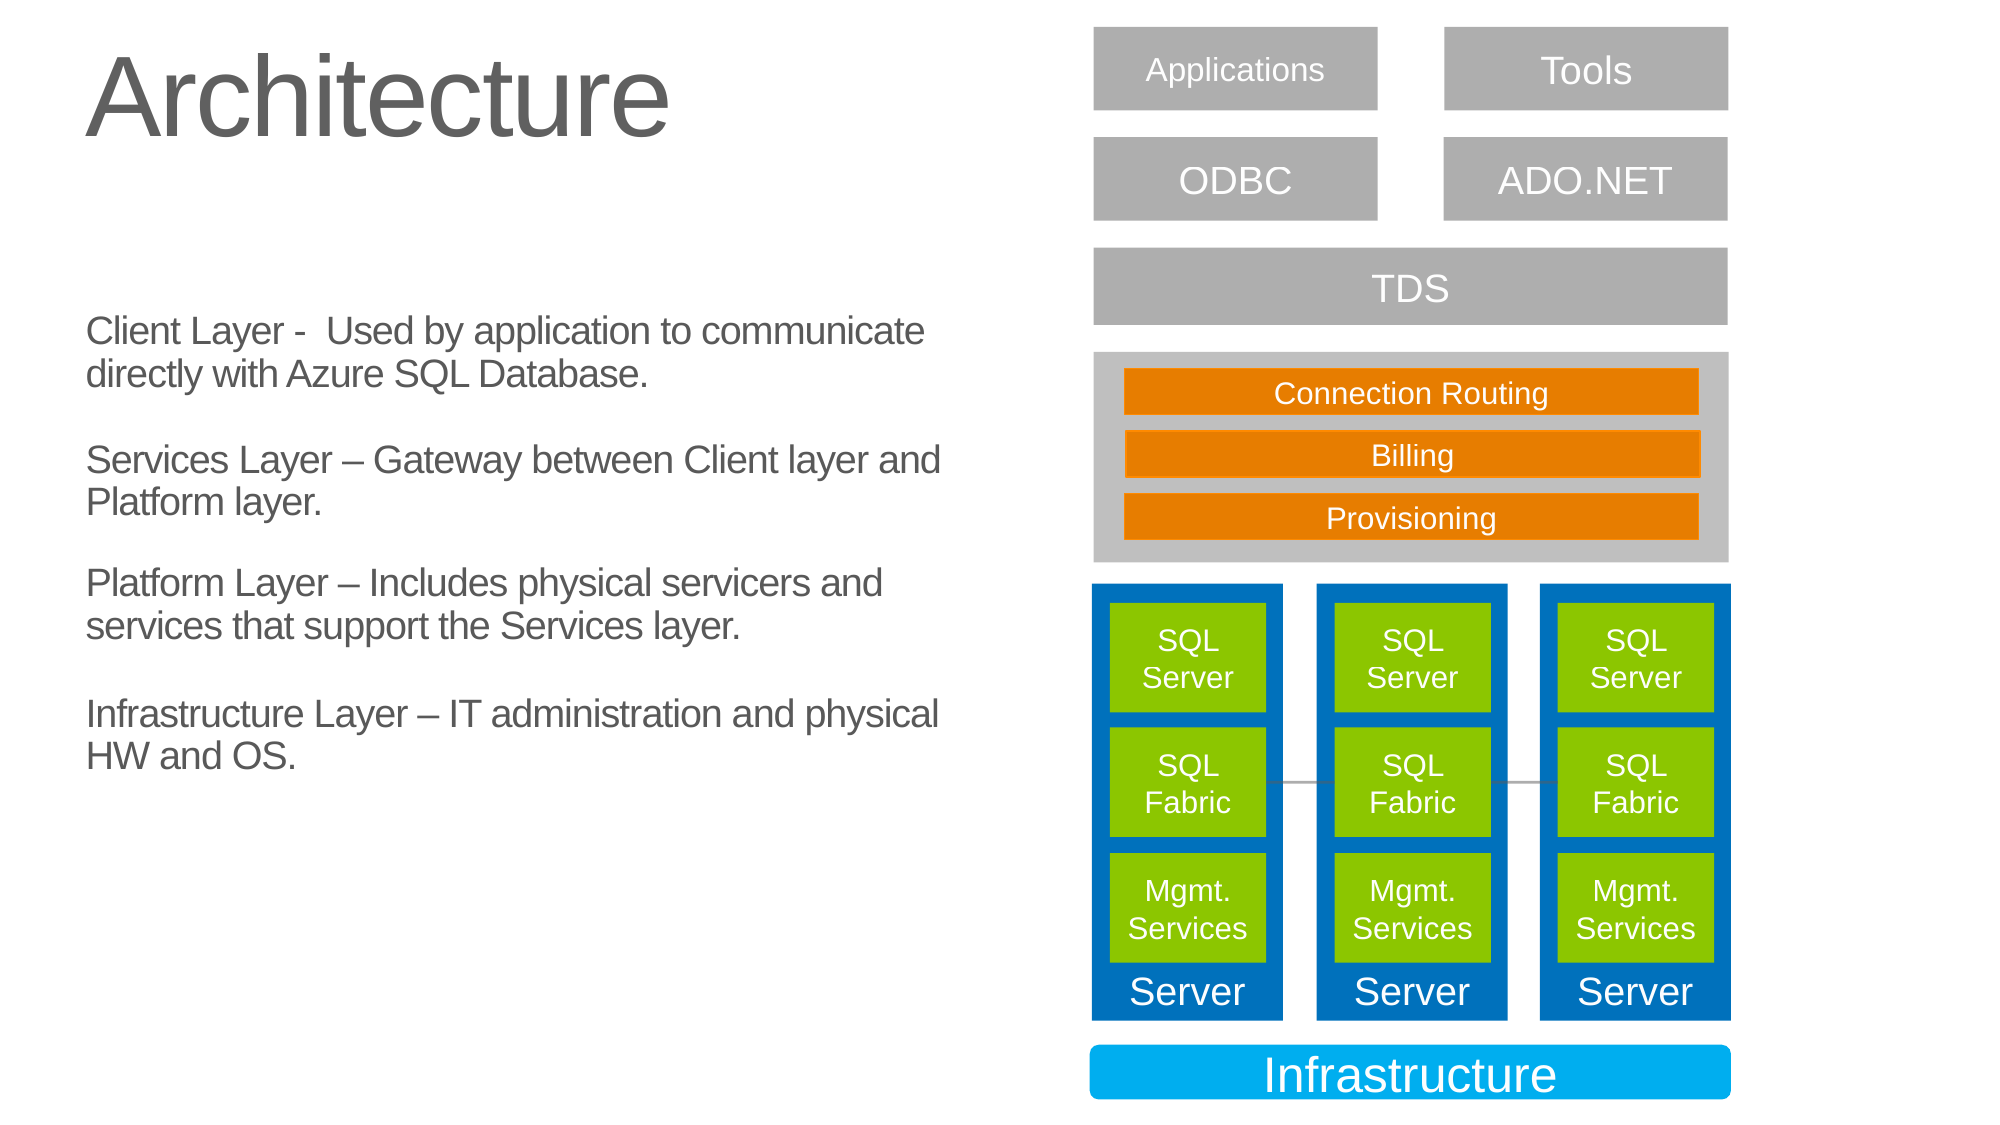

Applications
Tools
# Architecture
ODBC
ADO.NET
TDS
Client Layer -  Used by application to communicate directly with Azure SQL Database.

Connection Routing
Billing
Services Layer – Gateway between Client layer and Platform layer.
Provisioning
Platform Layer – Includes physical servicers and services that support the Services layer.
Server
Server
Server
SQL Server
SQL Server
SQL Server
Infrastructure Layer – IT administration and physical HW and OS.
SQL Fabric
SQL Fabric
SQL Fabric
Mgmt. Services
Mgmt. Services
Mgmt. Services
Infrastructure